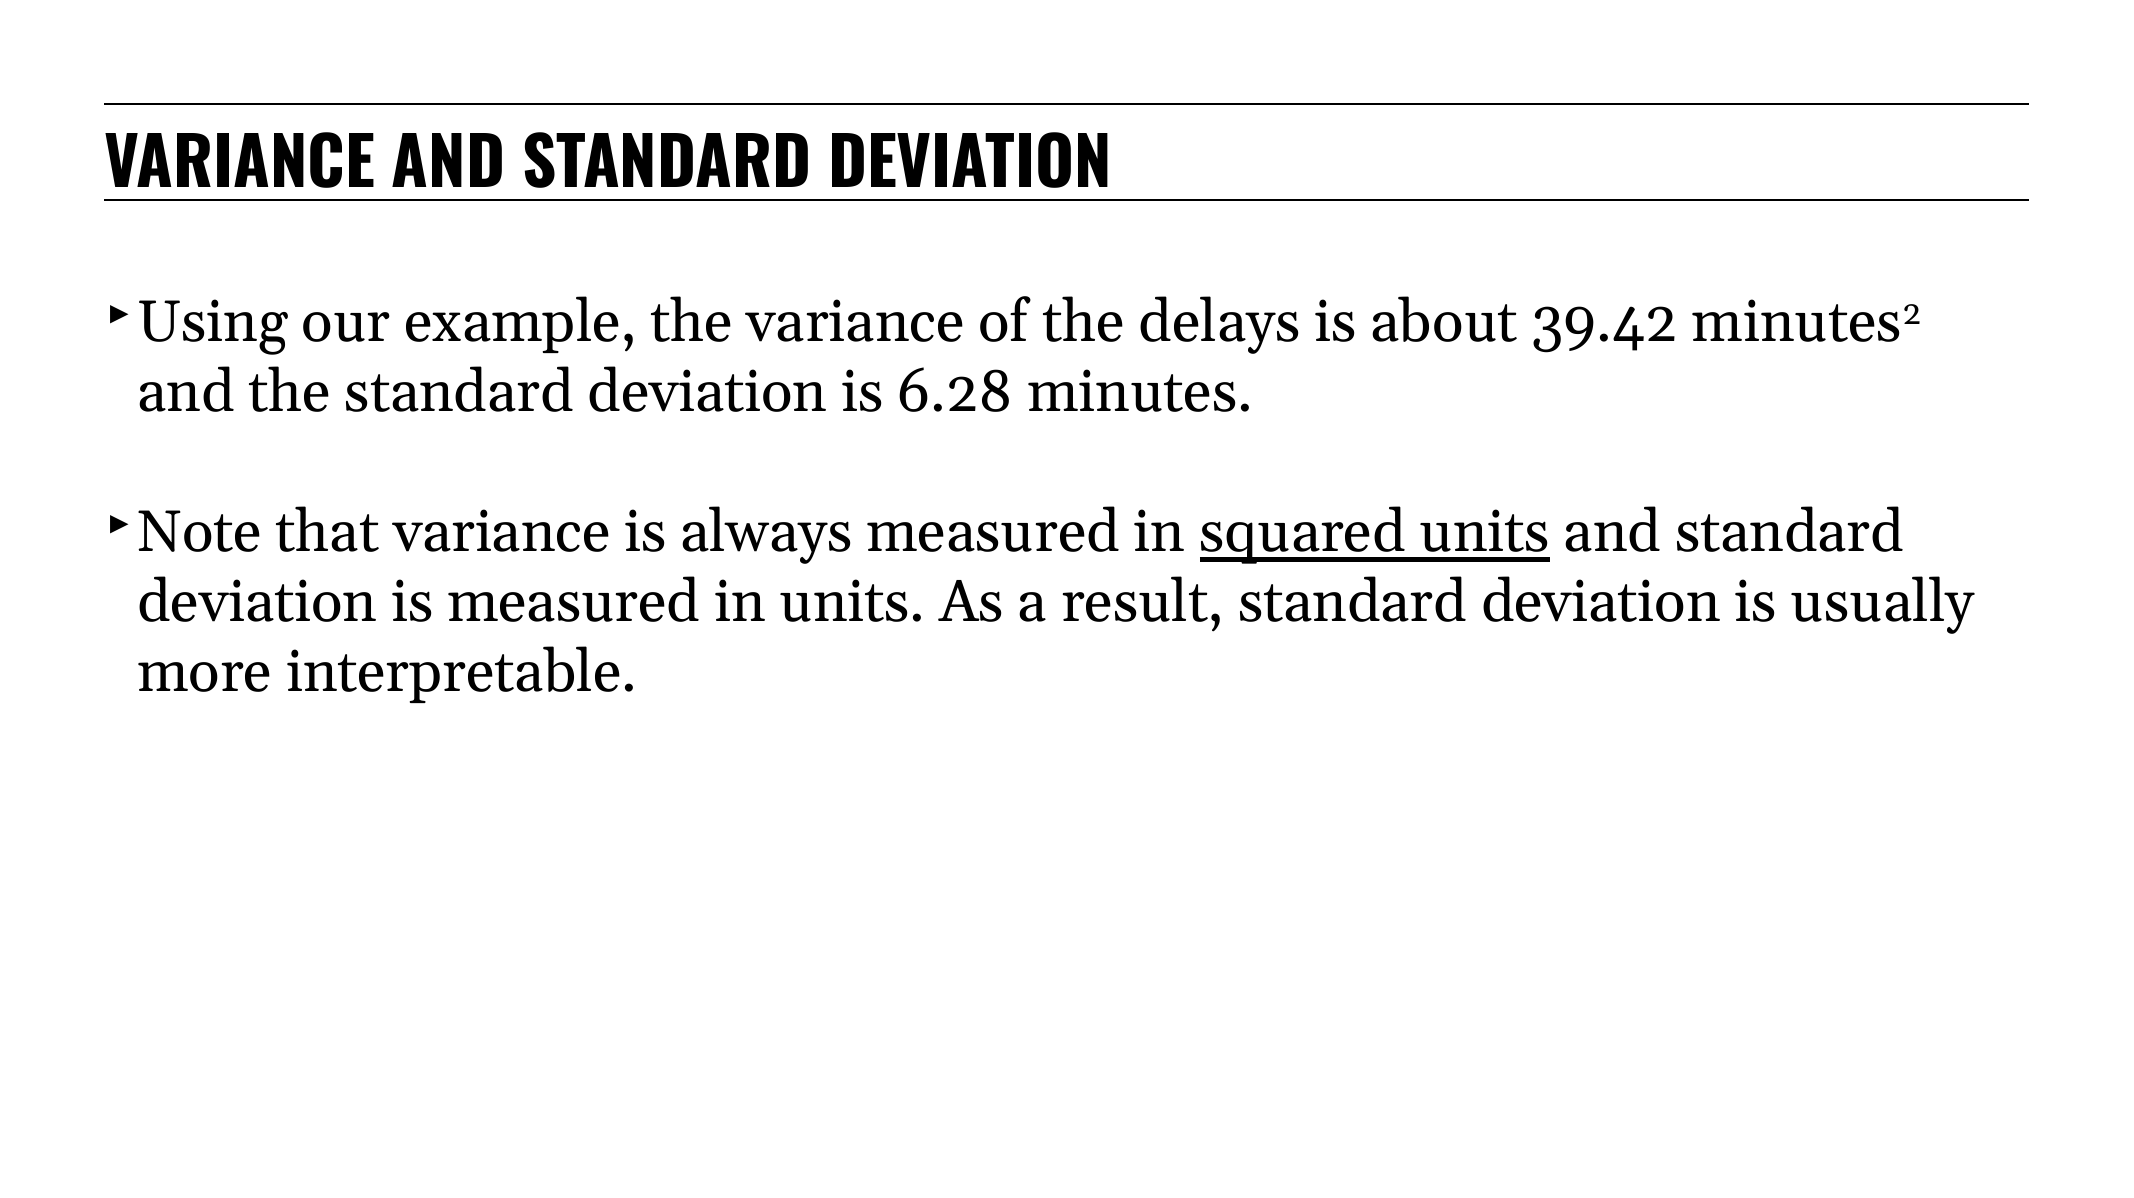

VARIANCE AND STANDARD DEVIATION

Using our example, the variance of the delays is about 39.42 minutes2 and the standard deviation is 6.28 minutes.

Note that variance is always measured in squared units and standard deviation is measured in units. As a result, standard deviation is usually more interpretable.